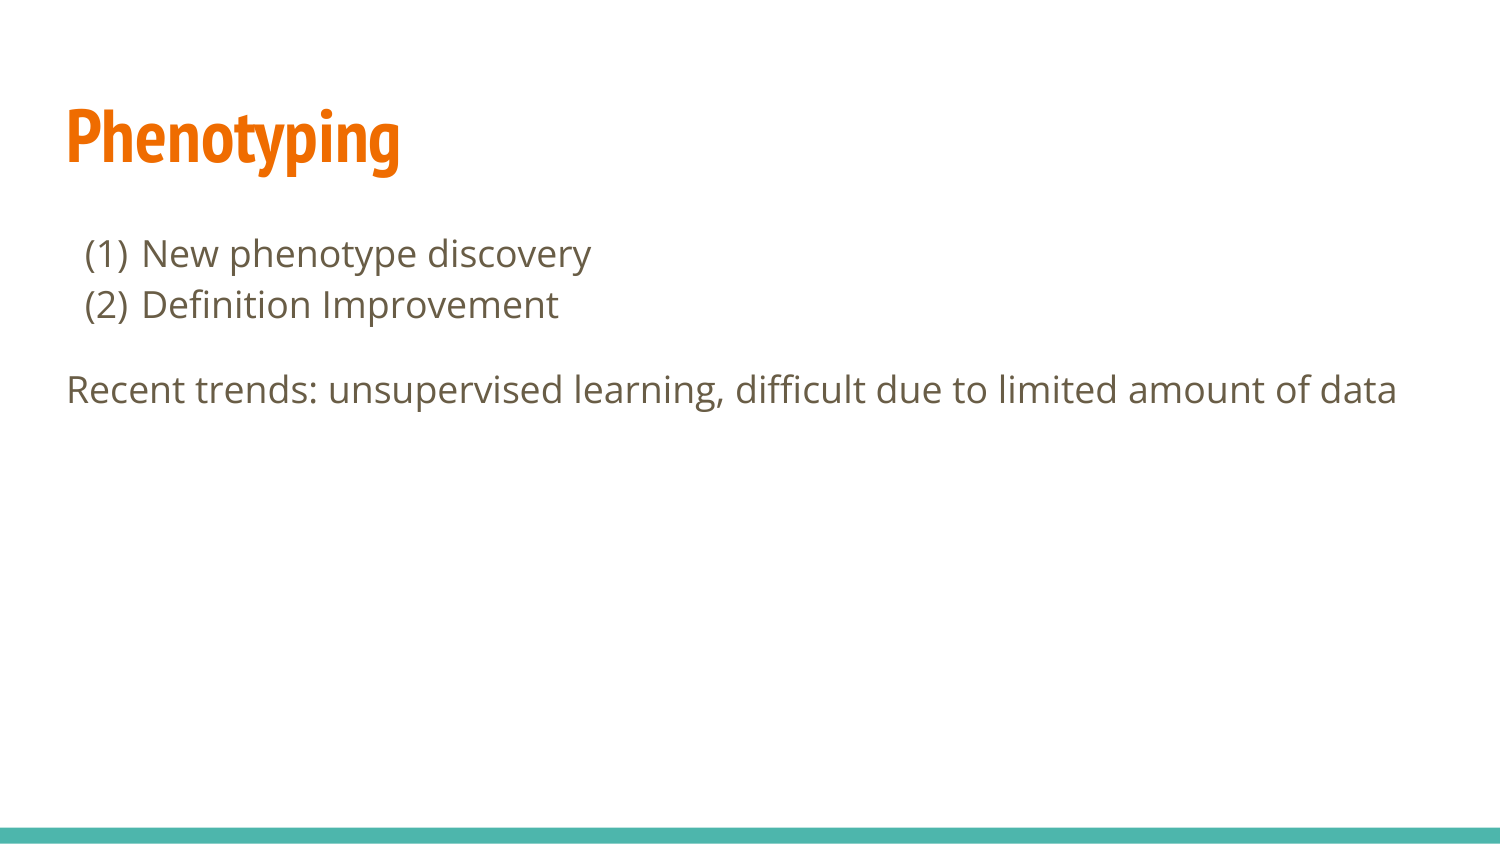

# Phenotyping
New phenotype discovery
Definition Improvement
Recent trends: unsupervised learning, difficult due to limited amount of data